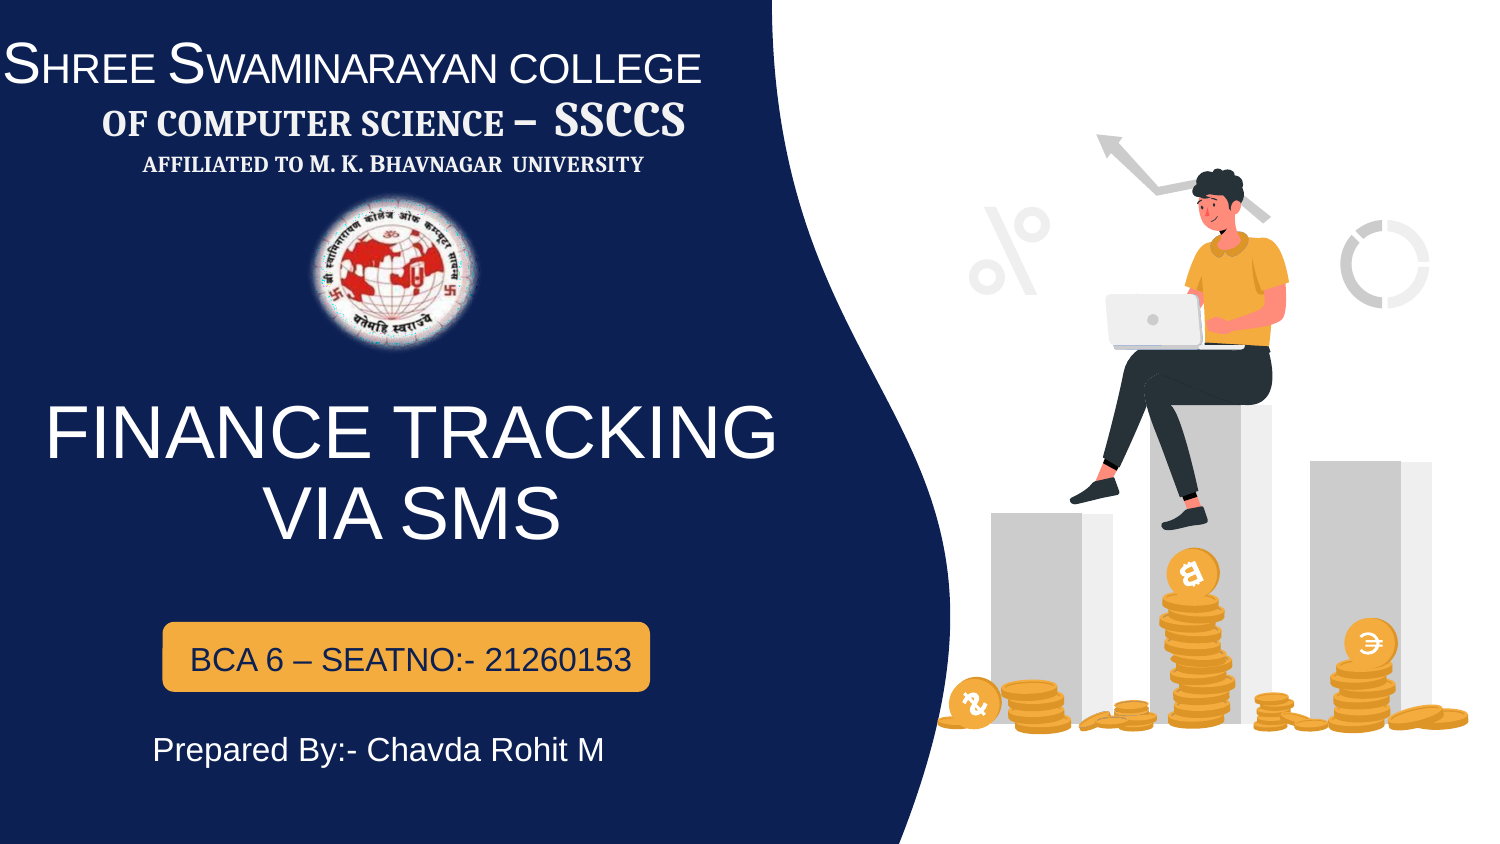

SHREE SWAMINARAYAN COLLEGE
OF COMPUTER SCIENCE – SSCCS
AFFILIATED TO M. K. BHAVNAGAR UNIVERSITY

# FINANCE TRACKING VIA SMS

BCA 6 – SEATNO:- 21260153
Prepared By:- Chavda Rohit M